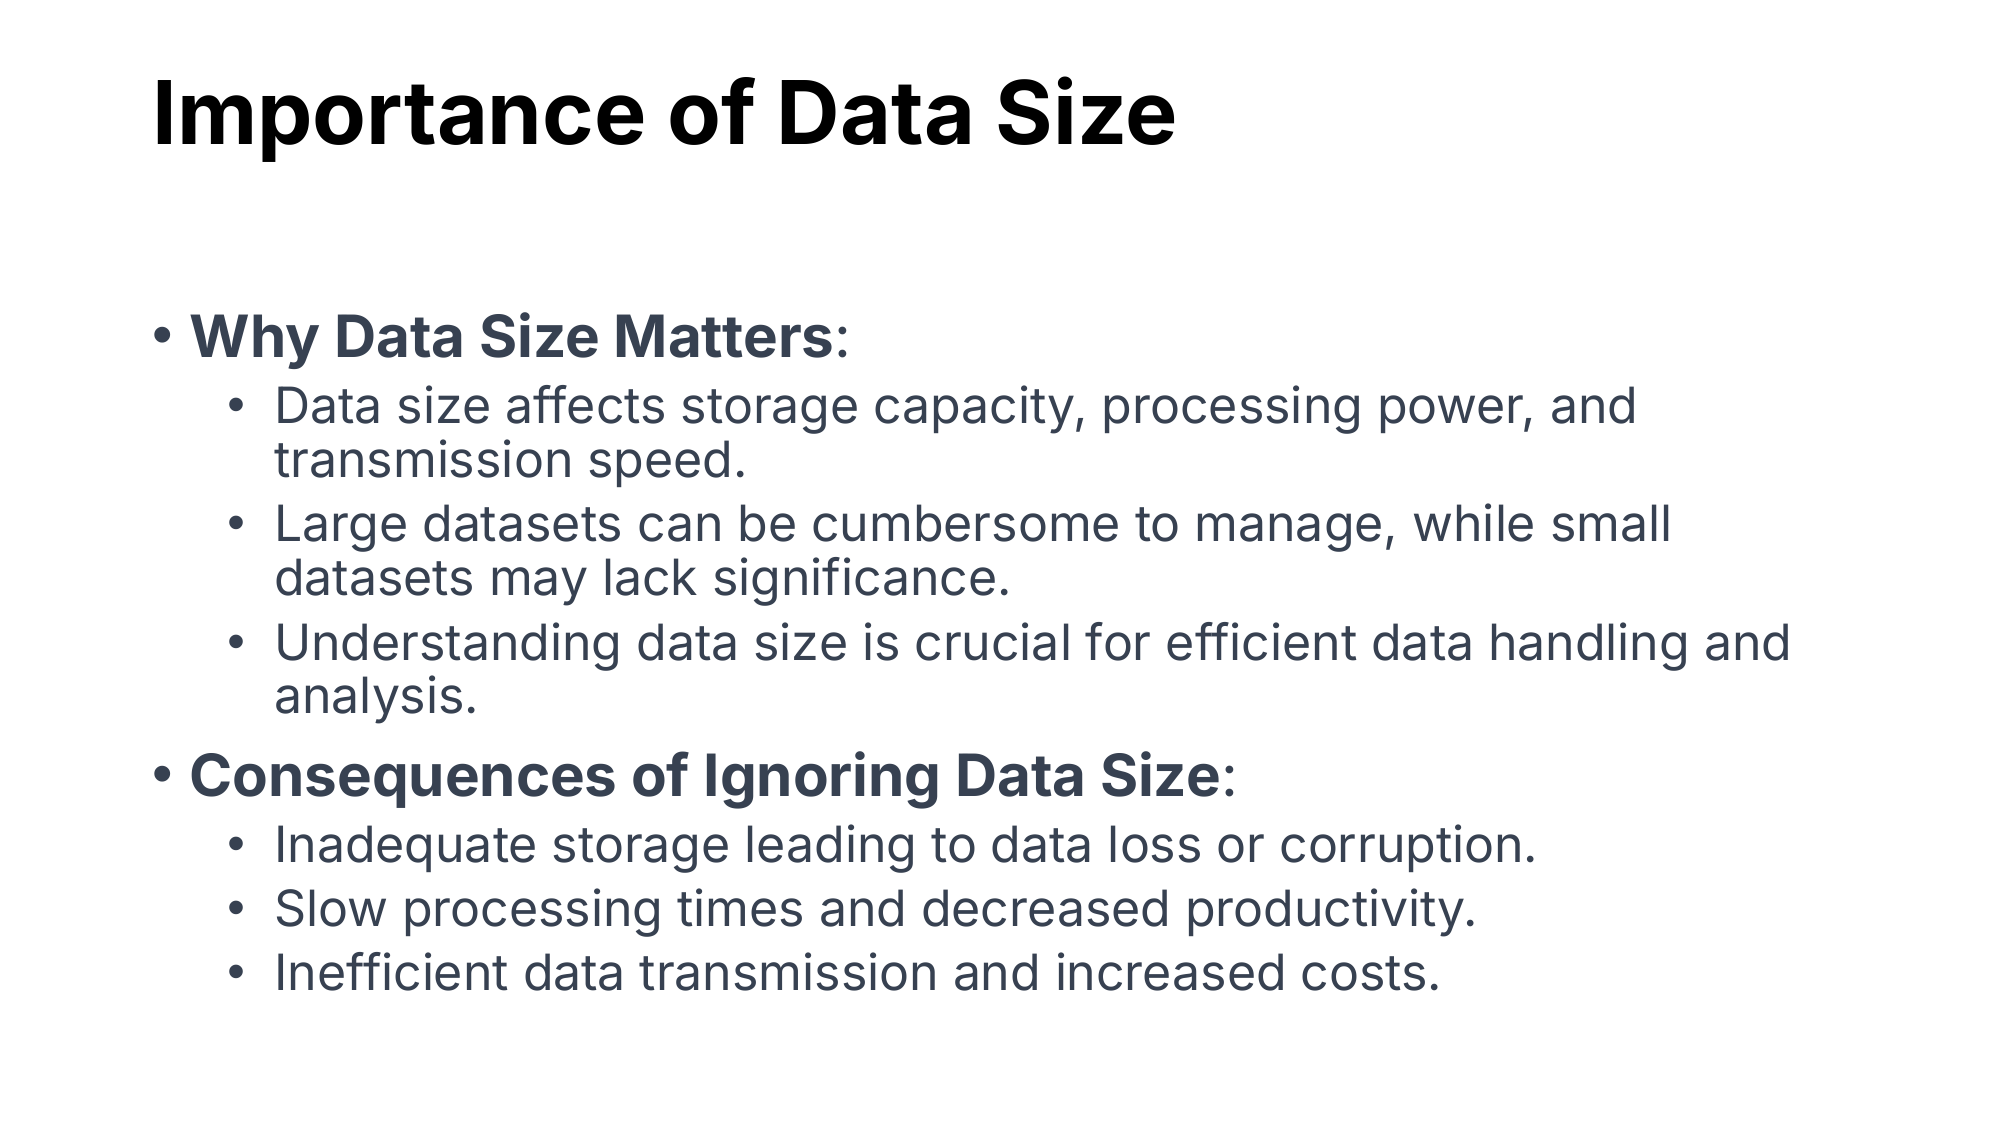

# Importance of Data Size
Why Data Size Matters:
Data size affects storage capacity, processing power, and transmission speed.
Large datasets can be cumbersome to manage, while small datasets may lack significance.
Understanding data size is crucial for efficient data handling and analysis.
Consequences of Ignoring Data Size:
Inadequate storage leading to data loss or corruption.
Slow processing times and decreased productivity.
Inefficient data transmission and increased costs.